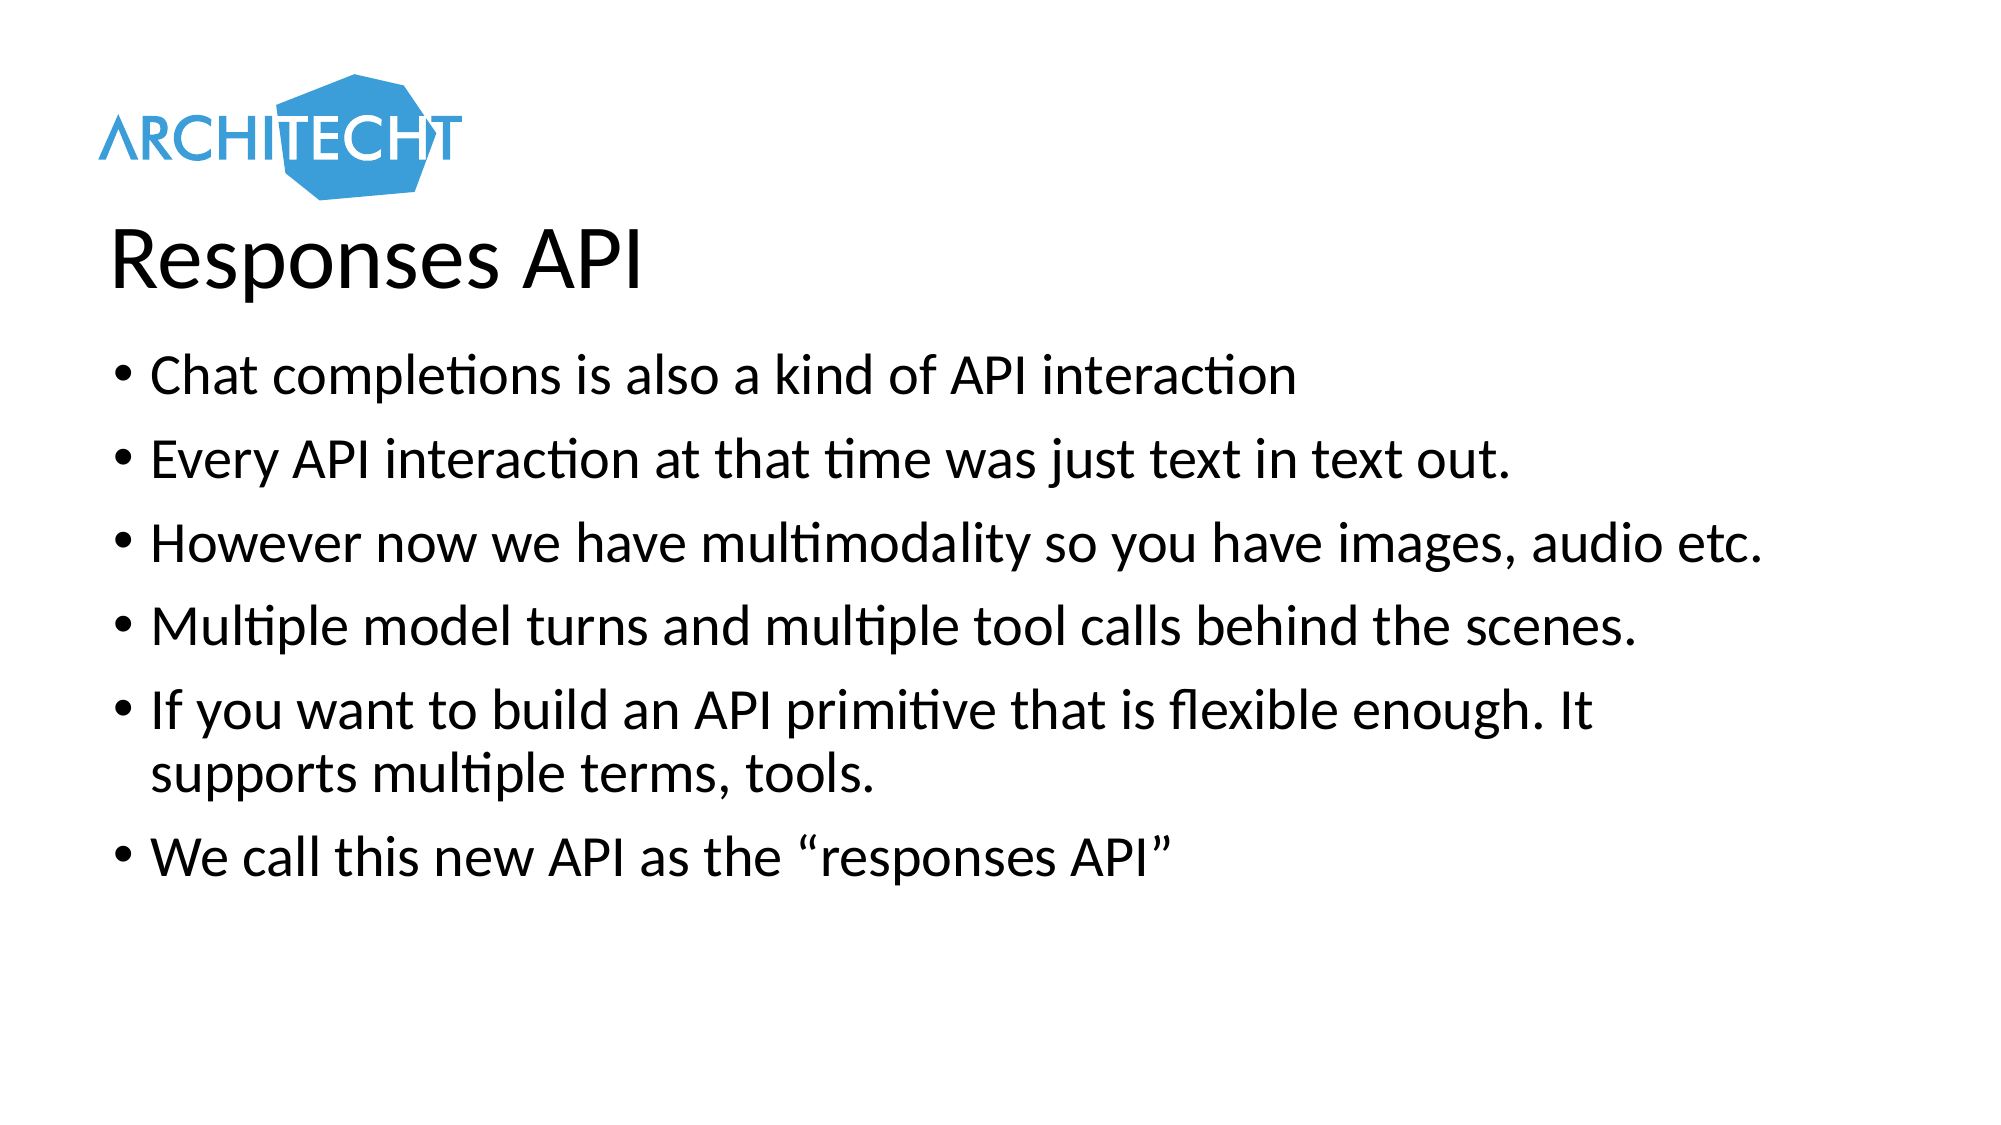

# Responses API
Chat completions is also a kind of API interaction
Every API interaction at that time was just text in text out.
However now we have multimodality so you have images, audio etc.
Multiple model turns and multiple tool calls behind the scenes.
If you want to build an API primitive that is flexible enough. It supports multiple terms, tools.
We call this new API as the “responses API”